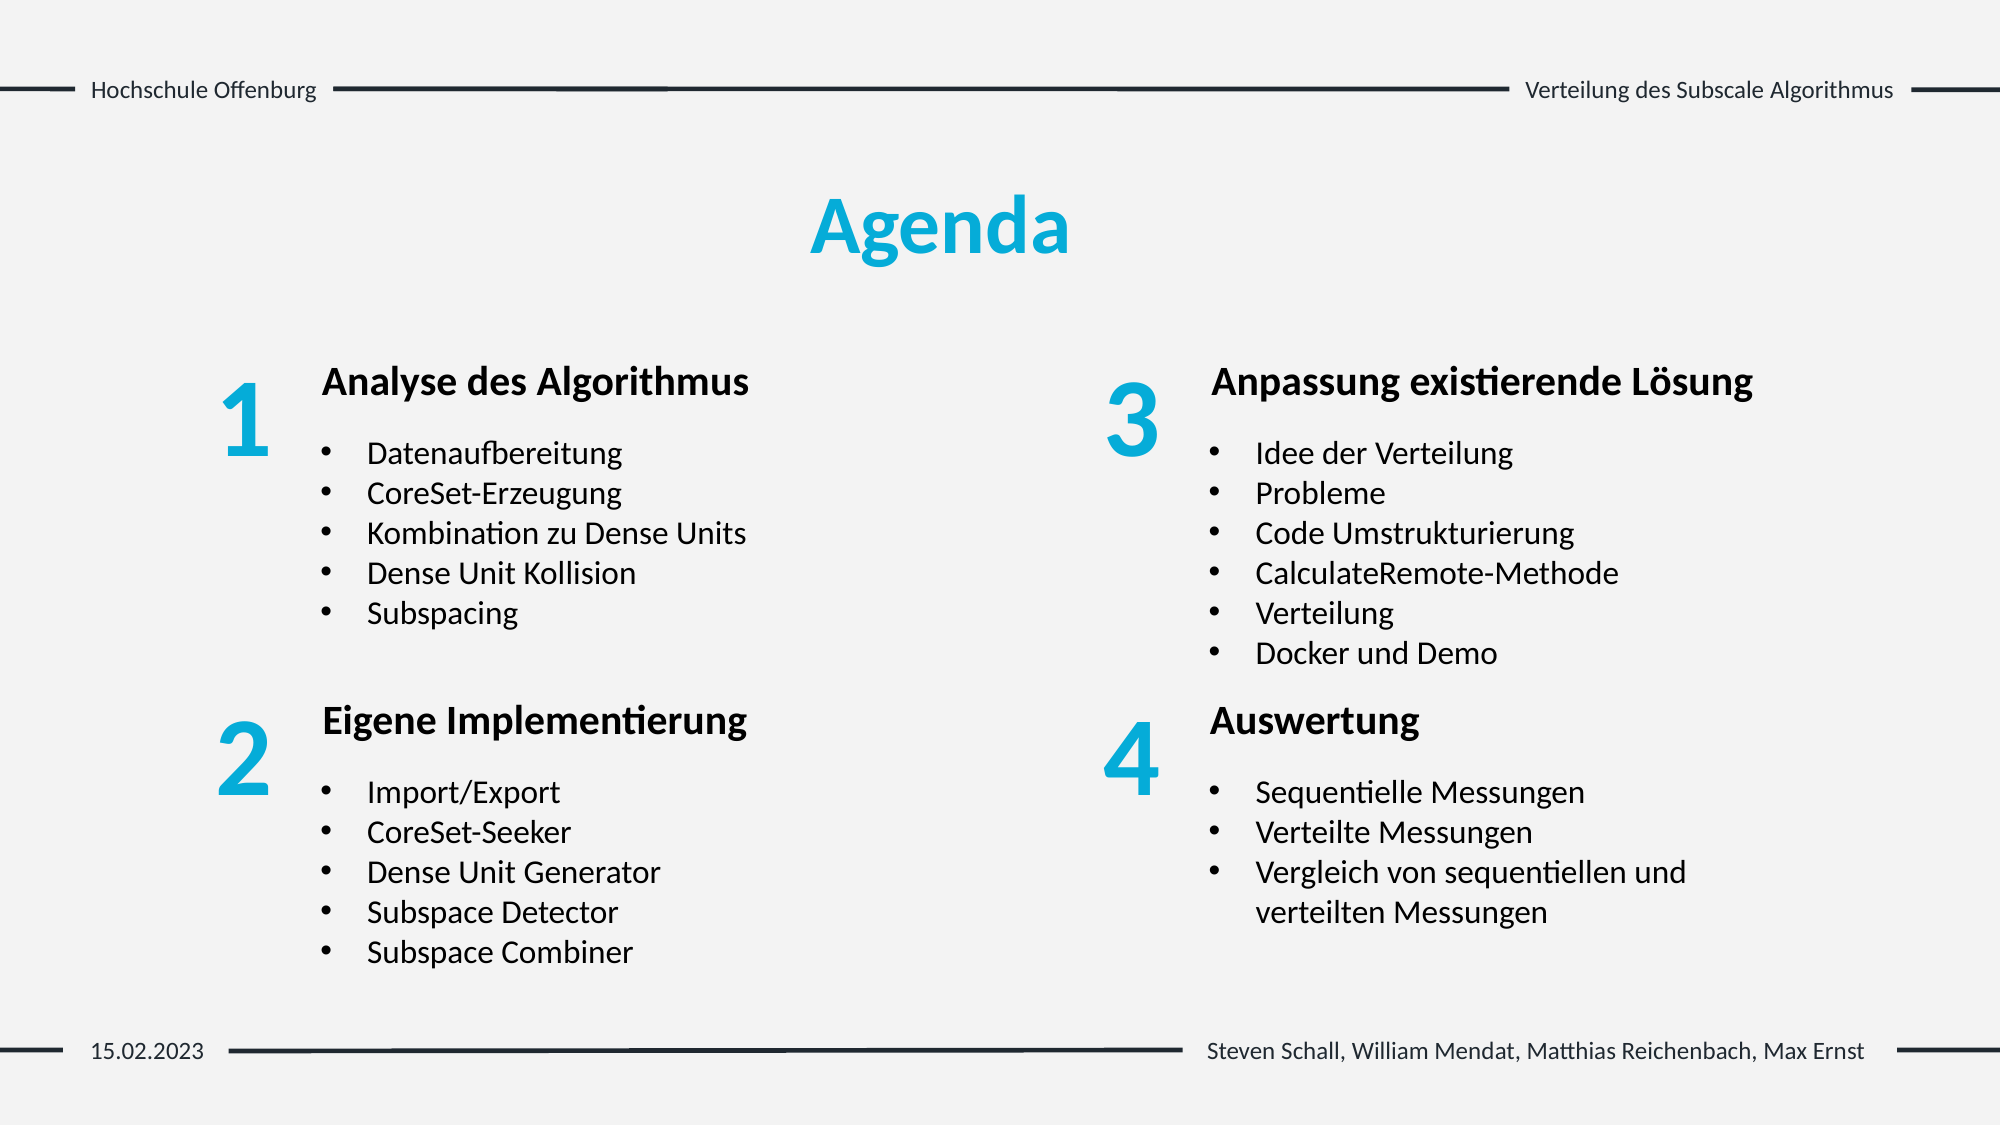

Hochschule Offenburg
Verteilung des Subscale Algorithmus

Agenda
1
3
Analyse des Algorithmus
Anpassung existierende Lösung
Datenaufbereitung
CoreSet-Erzeugung
Kombination zu Dense Units
Dense Unit Kollision
Subspacing
Idee der Verteilung
Probleme
Code Umstrukturierung
CalculateRemote-Methode
Verteilung
Docker und Demo
2
4
Eigene Implementierung
Auswertung
Import/Export
CoreSet-Seeker
Dense Unit Generator
Subspace Detector
Subspace Combiner
Sequentielle Messungen
Verteilte Messungen
Vergleich von sequentiellen und verteilten Messungen
15.02.2023
Steven Schall, William Mendat, Matthias Reichenbach, Max Ernst